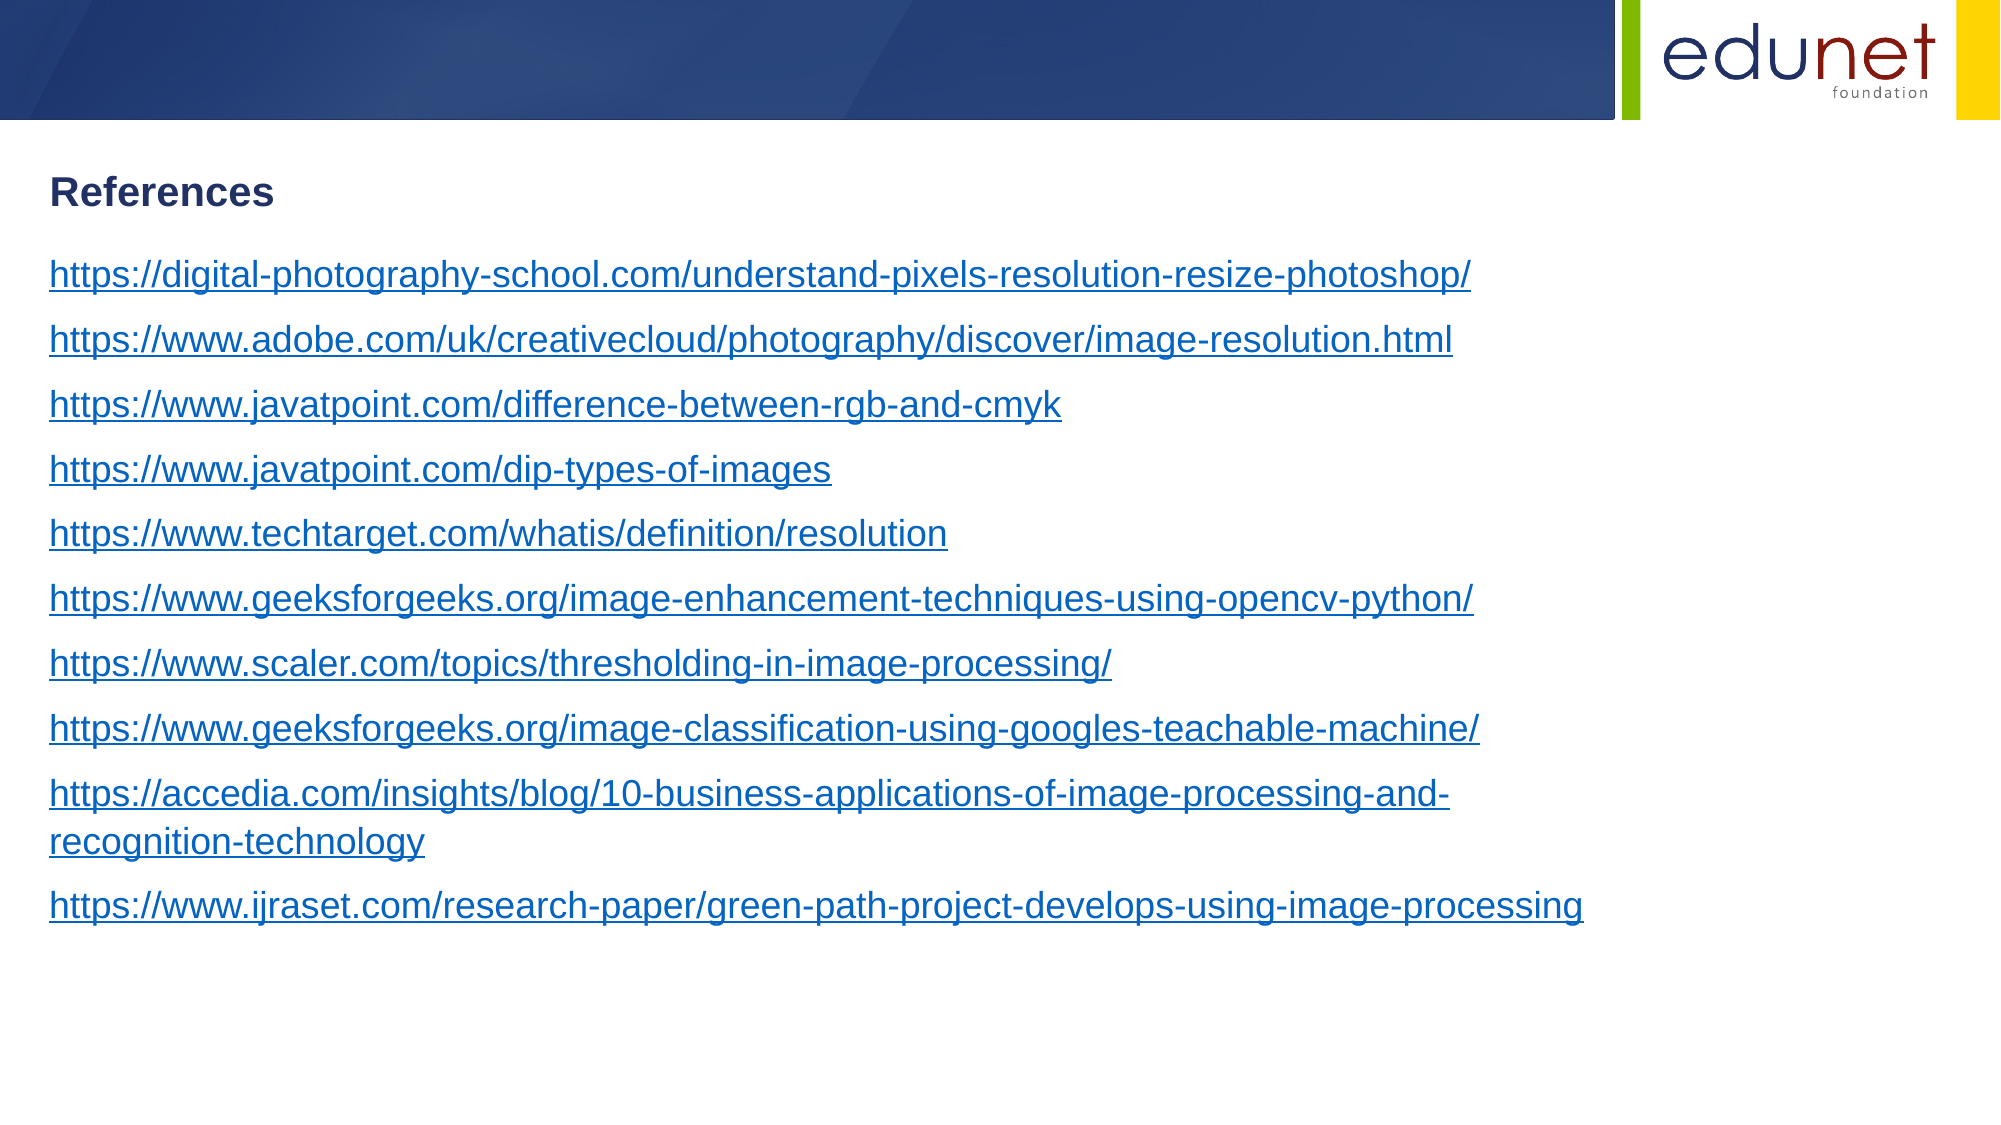

References
https://digital-photography-school.com/understand-pixels-resolution-resize-photoshop/
https://www.adobe.com/uk/creativecloud/photography/discover/image-resolution.html
https://www.javatpoint.com/difference-between-rgb-and-cmyk
https://www.javatpoint.com/dip-types-of-images
https://www.techtarget.com/whatis/definition/resolution
https://www.geeksforgeeks.org/image-enhancement-techniques-using-opencv-python/
https://www.scaler.com/topics/thresholding-in-image-processing/
https://www.geeksforgeeks.org/image-classification-using-googles-teachable-machine/
https://accedia.com/insights/blog/10-business-applications-of-image-processing-and-recognition-technology
https://www.ijraset.com/research-paper/green-path-project-develops-using-image-processing